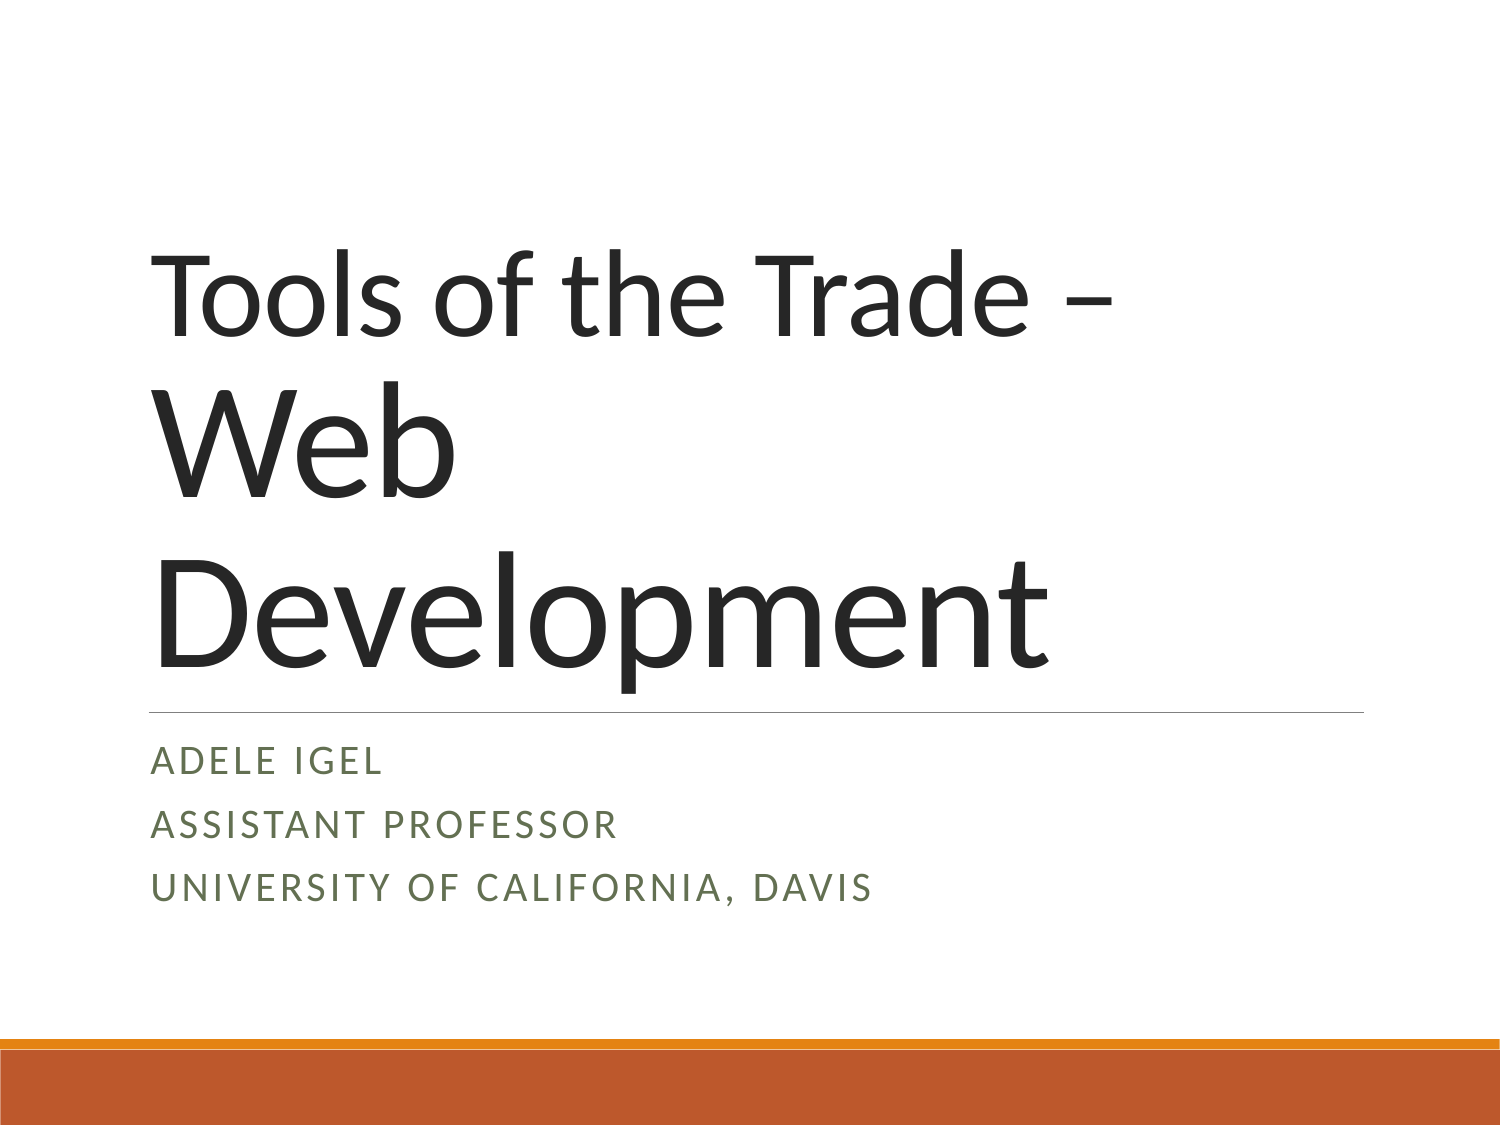

# Tools of the Trade – Web Development
Adele Igel
Assistant Professor
University of California, Davis